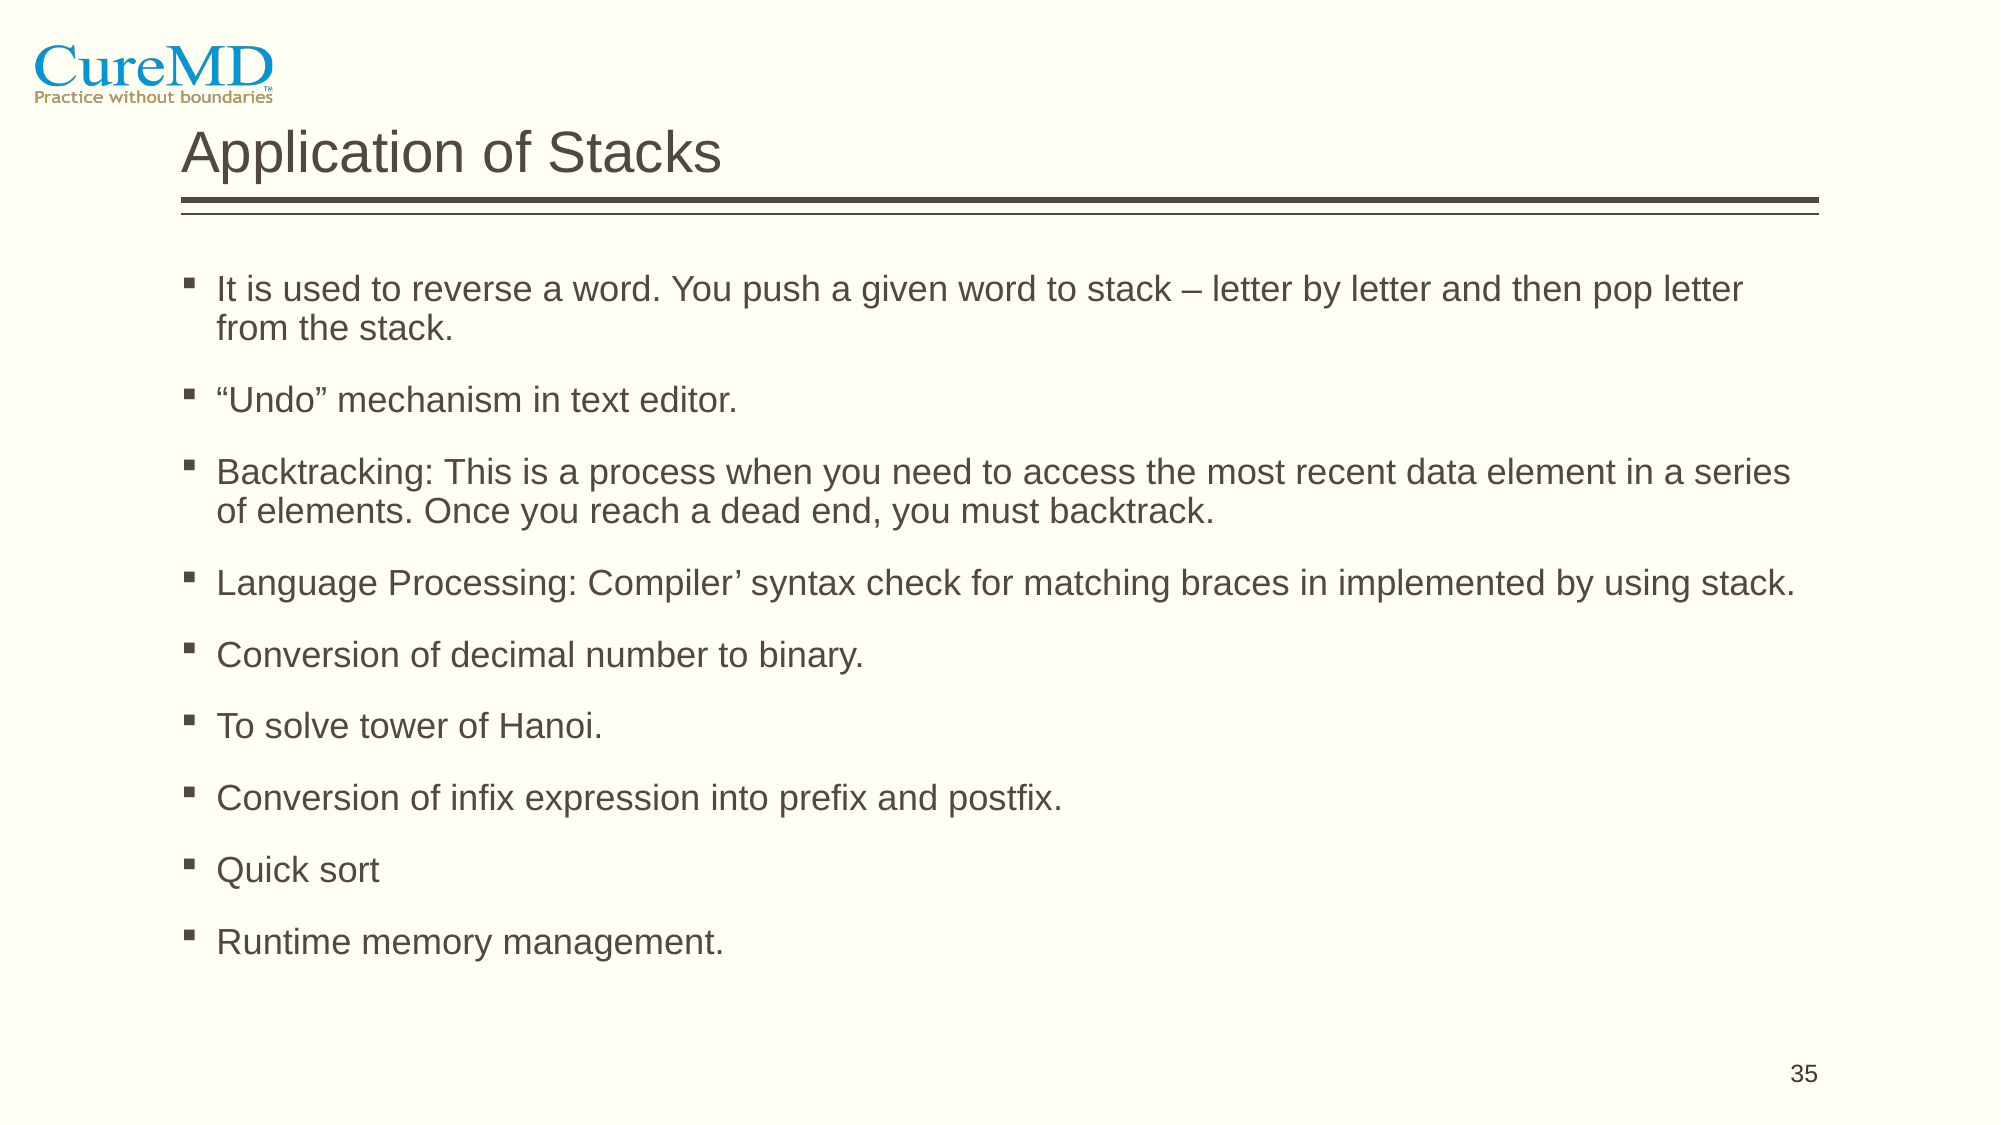

# Application of Stacks
It is used to reverse a word. You push a given word to stack – letter by letter and then pop letter from the stack.
“Undo” mechanism in text editor.
Backtracking: This is a process when you need to access the most recent data element in a series of elements. Once you reach a dead end, you must backtrack.
Language Processing: Compiler’ syntax check for matching braces in implemented by using stack.
Conversion of decimal number to binary.
To solve tower of Hanoi.
Conversion of infix expression into prefix and postfix.
Quick sort
Runtime memory management.
35